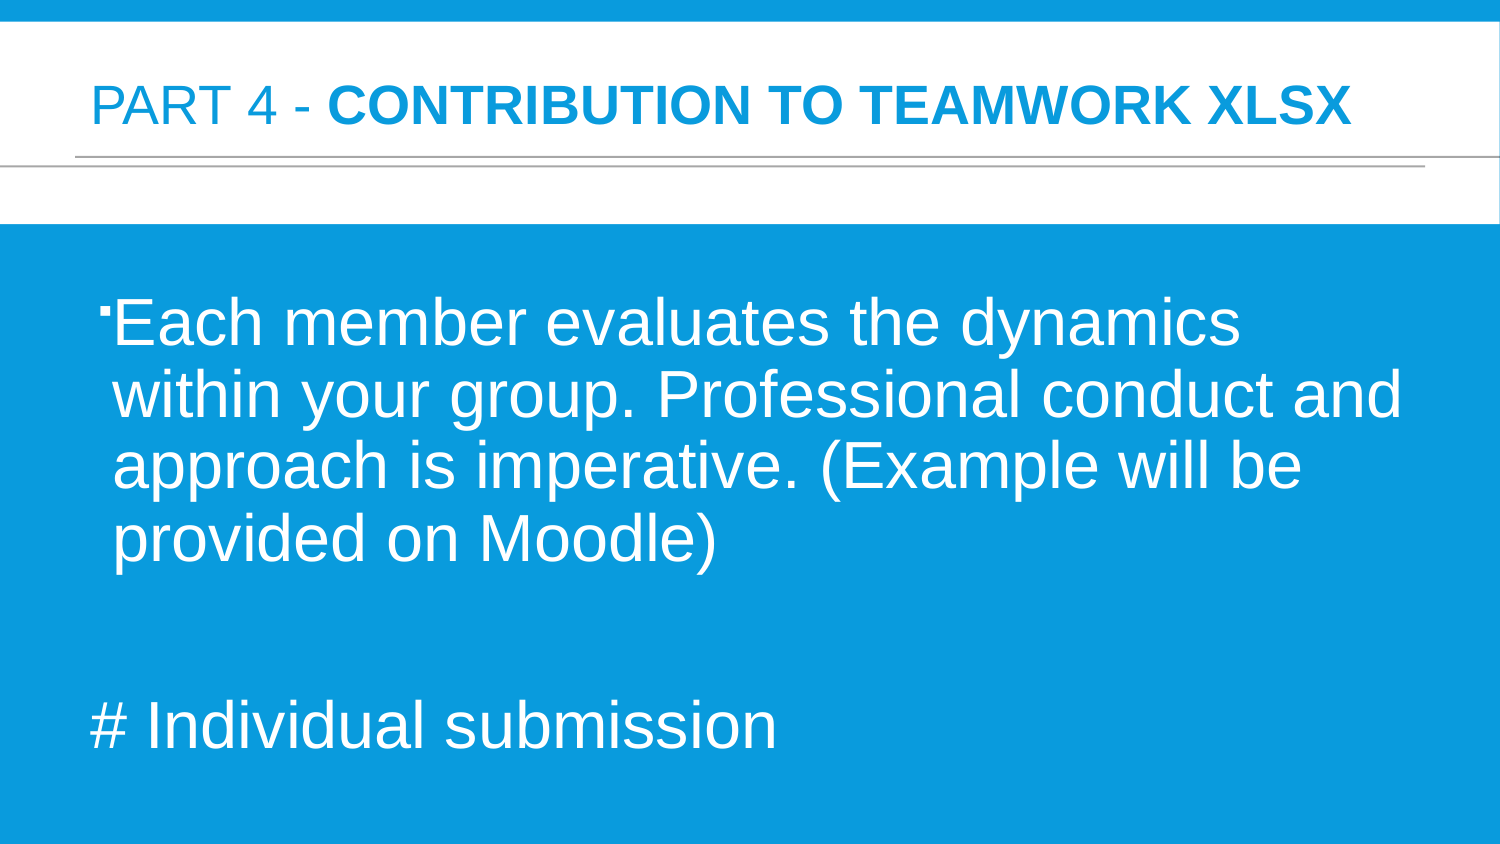

# Part 4 - Contribution to Teamwork XLSX
Each member evaluates the dynamics within your group. Professional conduct and approach is imperative. (Example will be provided on Moodle)

# Individual submission